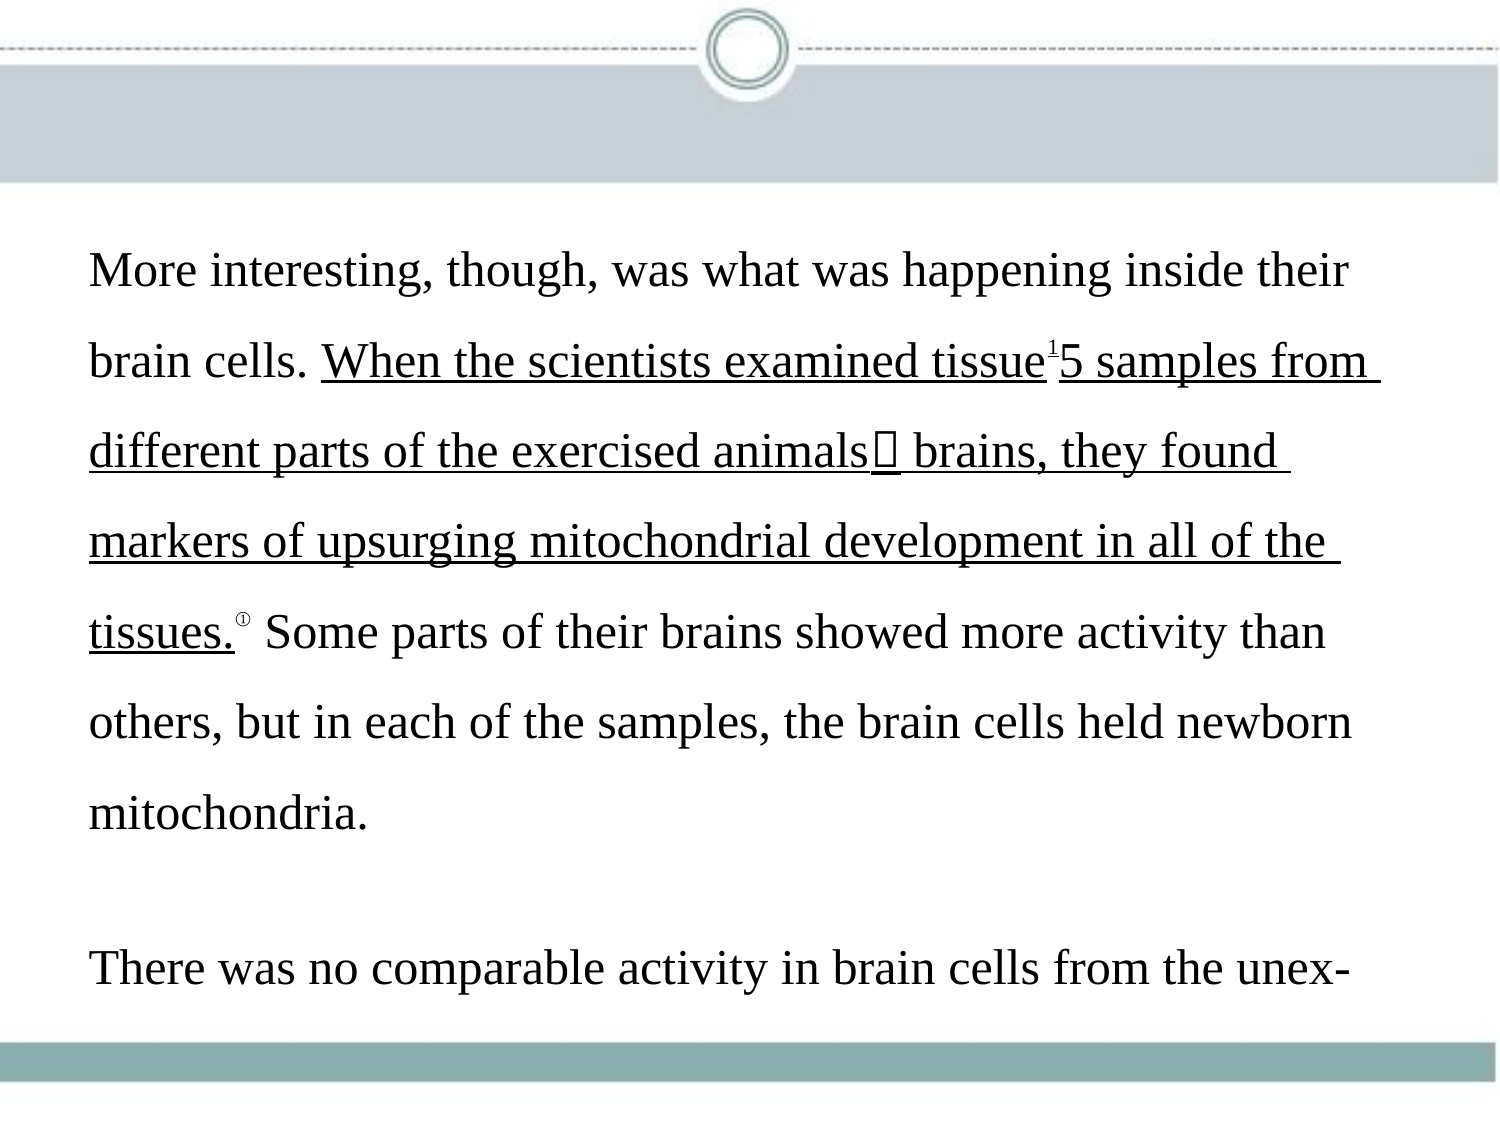

More interesting, though, was what was happening inside their
brain cells. When the scientists examined tissue15 samples from
different parts of the exercised animals􀆳 brains, they found
markers of upsurging mitochondrial development in all of the
tissues.① Some parts of their brains showed more activity than
others, but in each of the samples, the brain cells held newborn
mitochondria.
There was no comparable activity in brain cells from the unex-